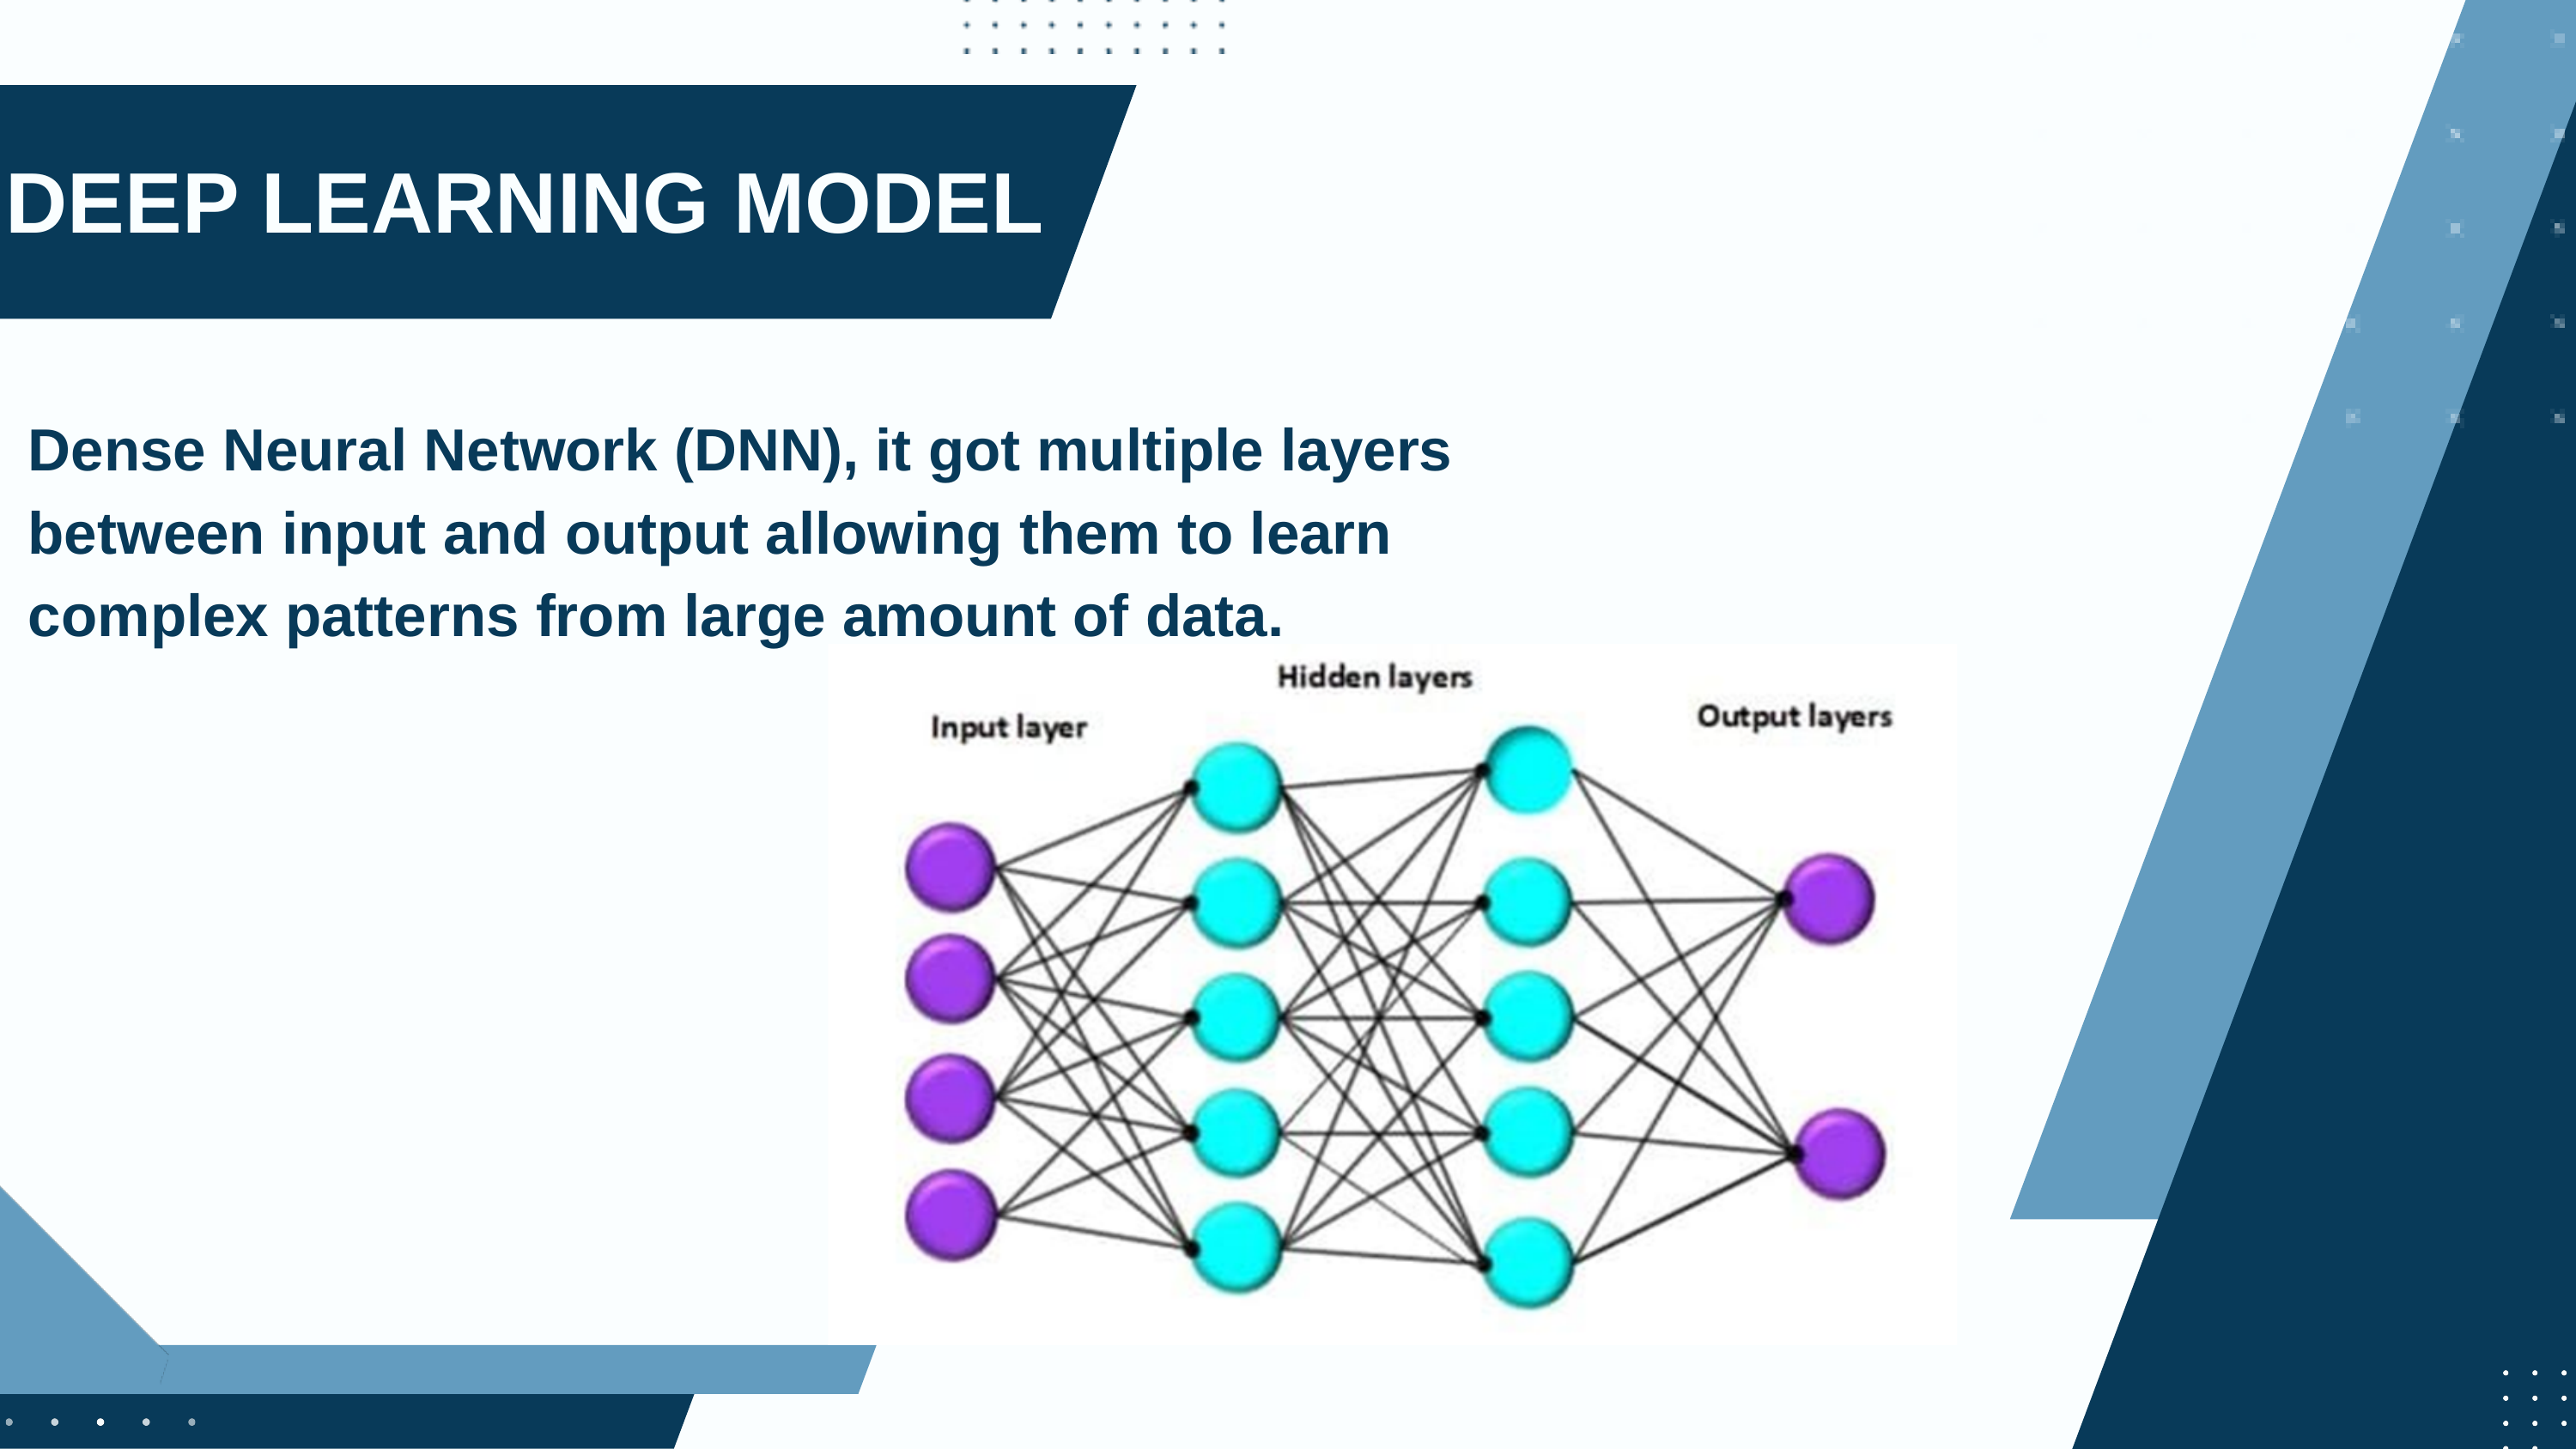

DEEP LEARNING MODEL
Dense Neural Network (DNN), it got multiple layers between input and output allowing them to learn complex patterns from large amount of data.